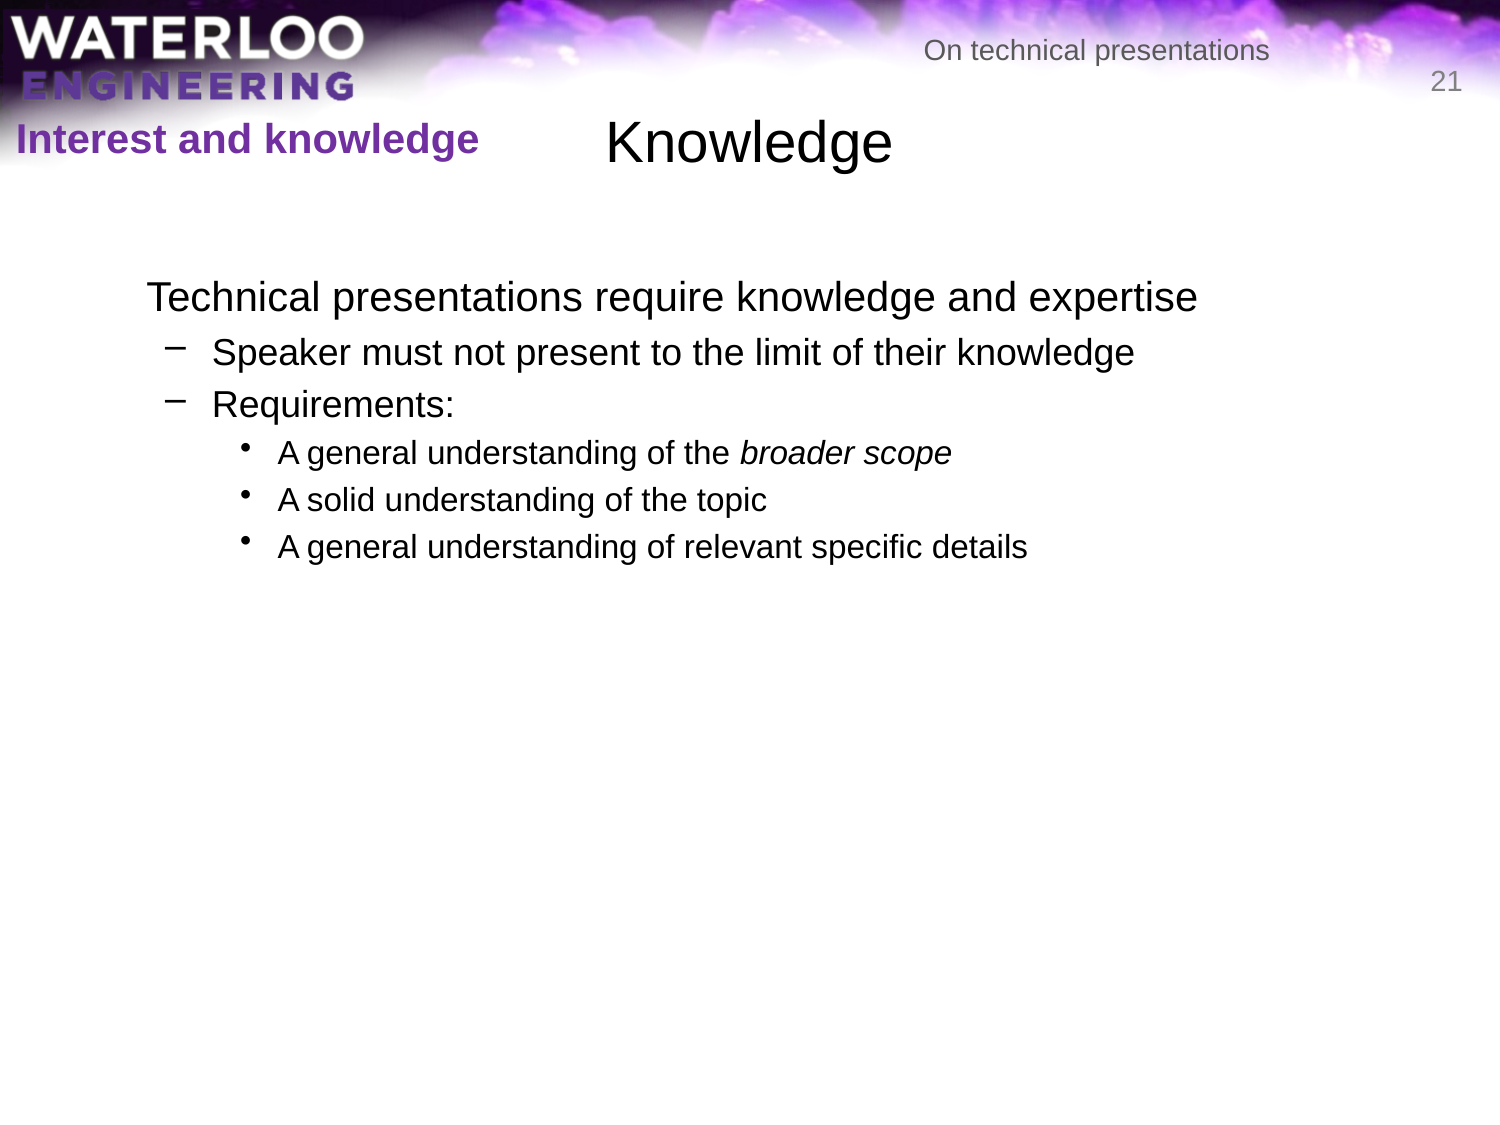

# Knowledge
21
Interest and knowledge
	Technical presentations require knowledge and expertise
Speaker must not present to the limit of their knowledge
Requirements:
A general understanding of the broader scope
A solid understanding of the topic
A general understanding of relevant specific details